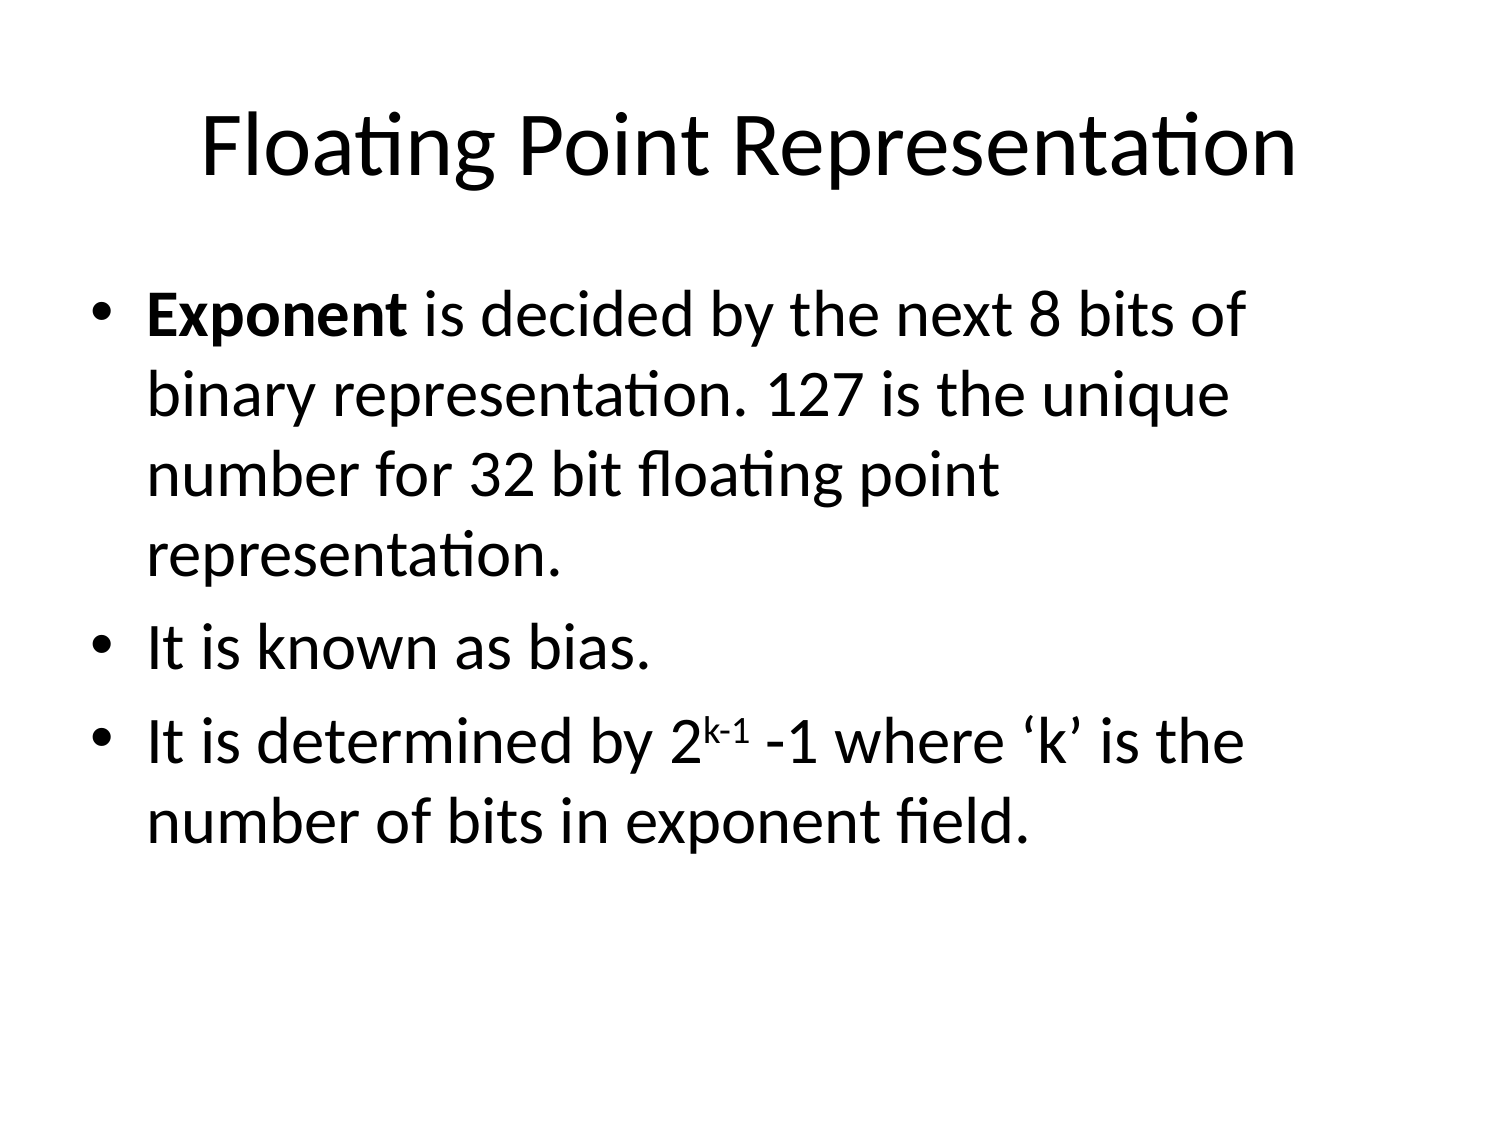

# Floating Point Representation
Exponent is decided by the next 8 bits of binary representation. 127 is the unique number for 32 bit floating point representation.
It is known as bias.
It is determined by 2k-1 -1 where ‘k’ is the number of bits in exponent field.